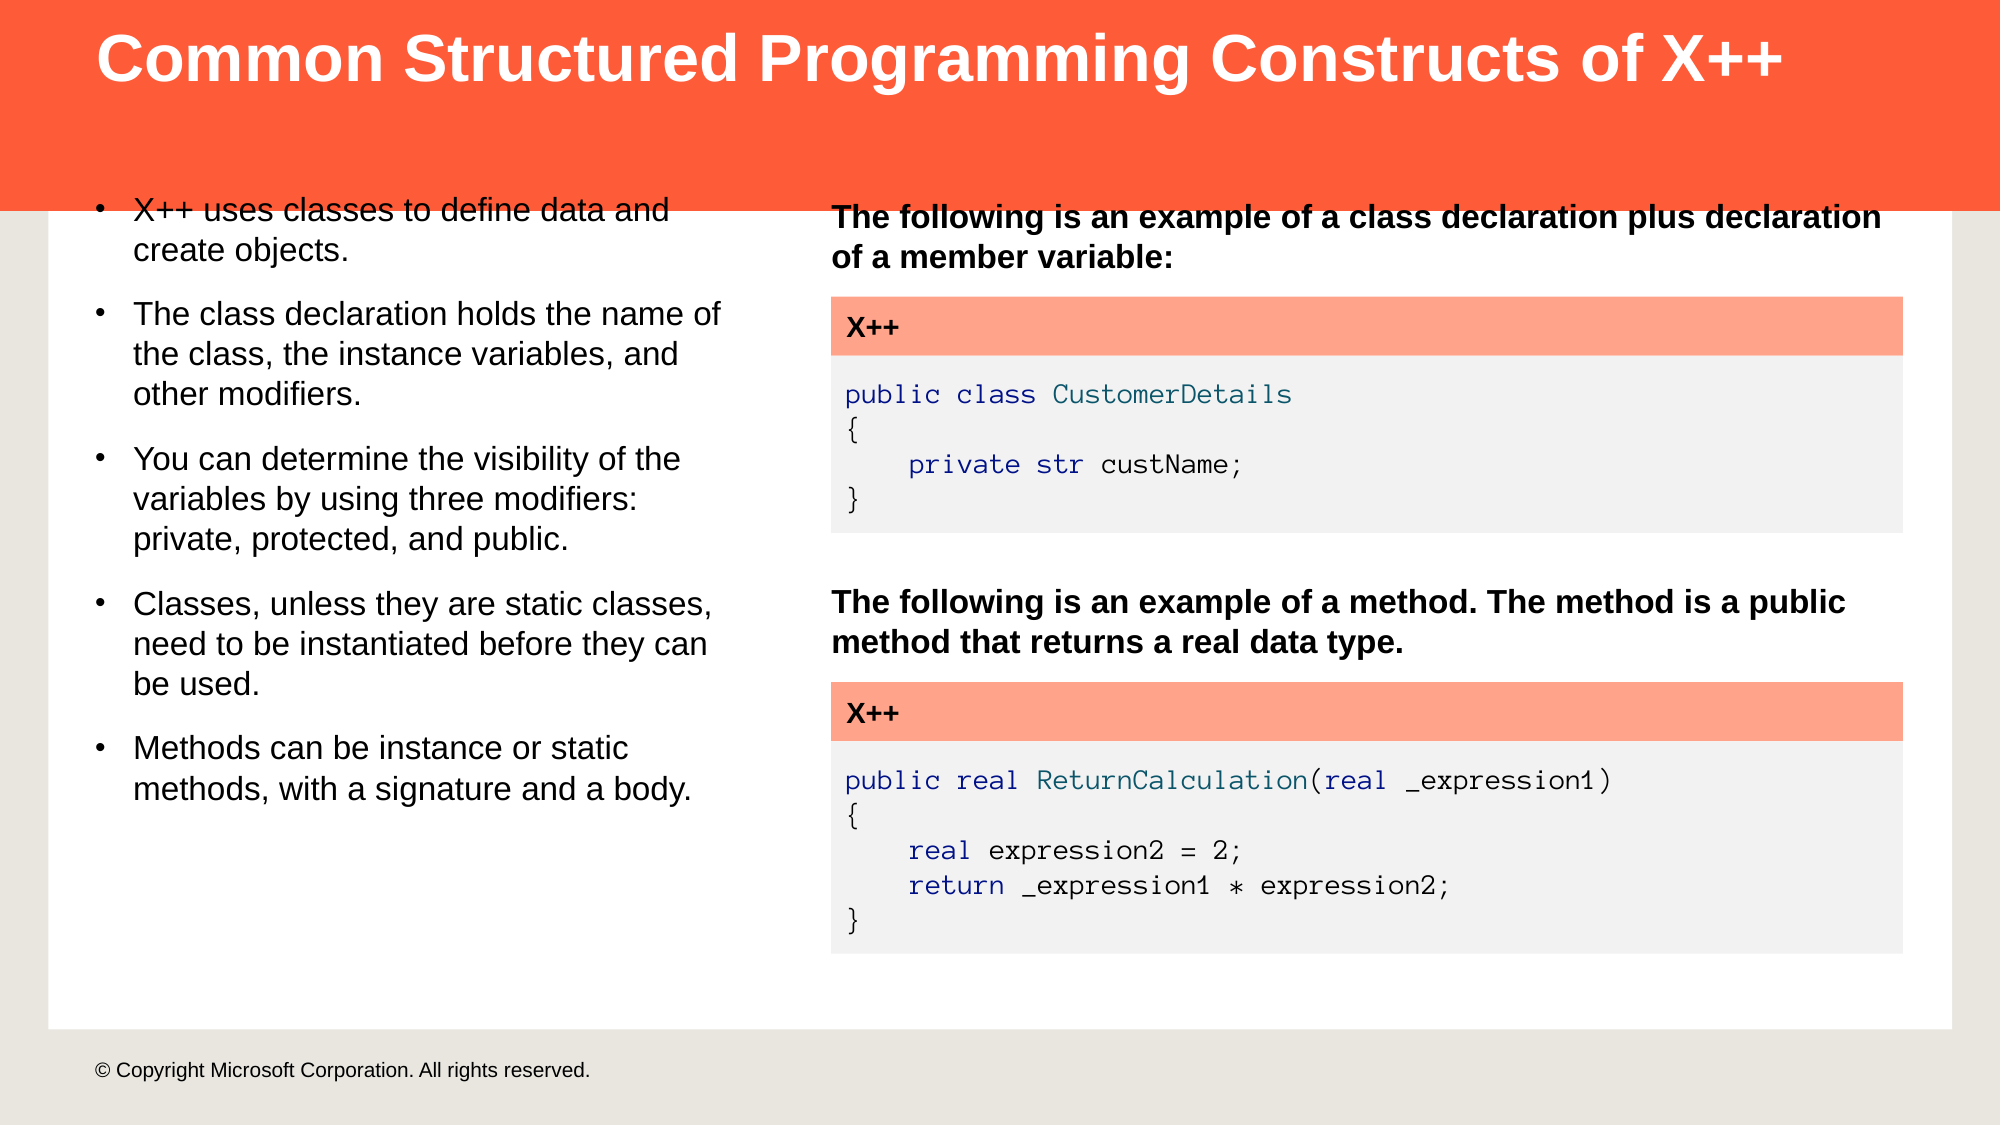

Common Structured Programming Constructs of X++
X++ uses classes to define data and create objects.
The class declaration holds the name of the class, the instance variables, and other modifiers.
You can determine the visibility of the variables by using three modifiers: private, protected, and public.
Classes, unless they are static classes, need to be instantiated before they can be used.
Methods can be instance or static methods, with a signature and a body.
The following is an example of a class declaration plus declaration of a member variable:
X++
public class CustomerDetails
{
    private str custName;
}
The following is an example of a method. The method is a public method that returns a real data type.
X++
public real ReturnCalculation(real _expression1)
{
    real expression2 = 2;
    return _expression1 * expression2;
}